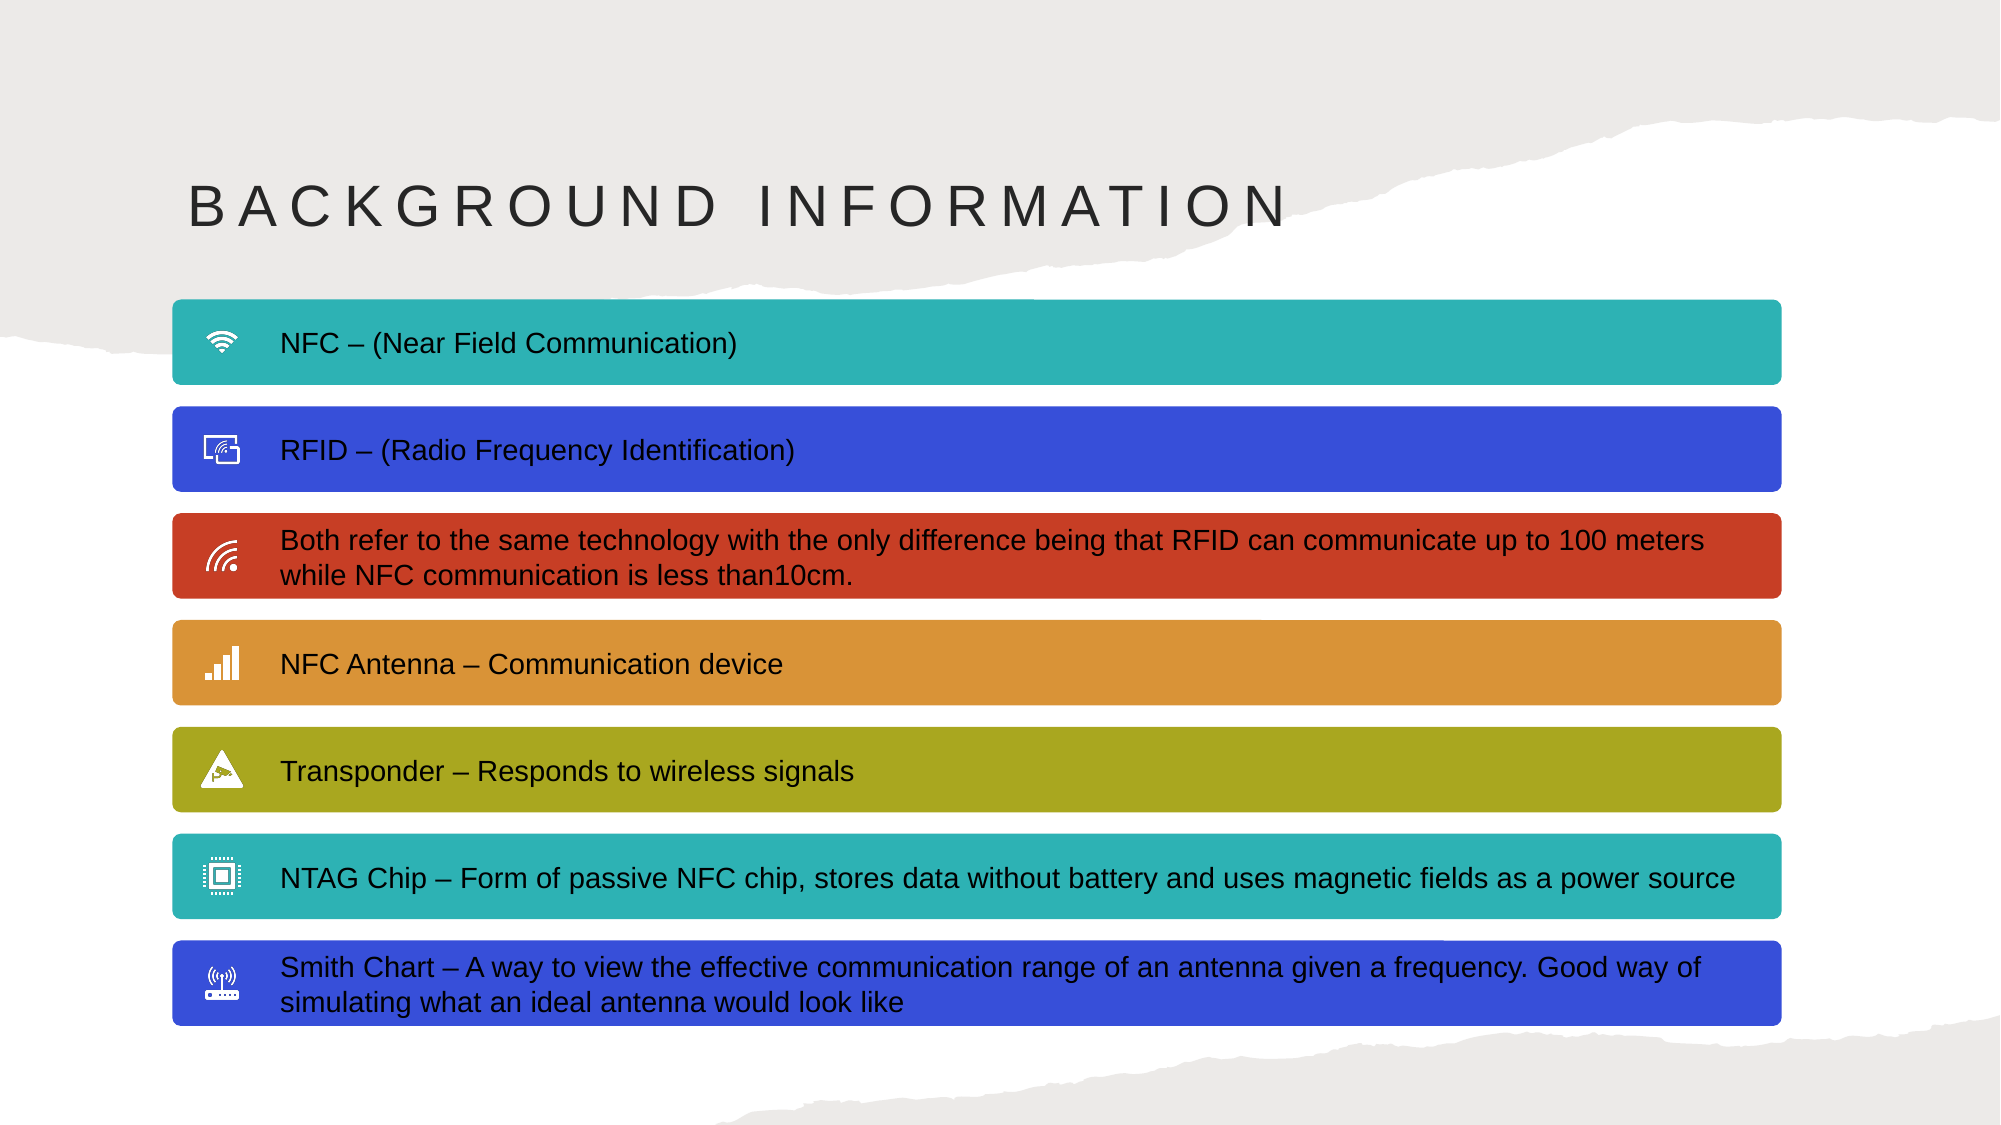

# Background information
NFC – (Near Field Communication)
RFID – (Radio Frequency Identification)
Both refer to the same technology with the only difference being that RFID can communicate up to 100 meters while NFC communication is less than10cm.
NFC Antenna – Communication device
Transponder – Responds to wireless signals
NTAG Chip – Form of passive NFC chip, stores data without battery and uses magnetic fields as a power source
Smith Chart – A way to view the effective communication range of an antenna given a frequency. Good way of simulating what an ideal antenna would look like